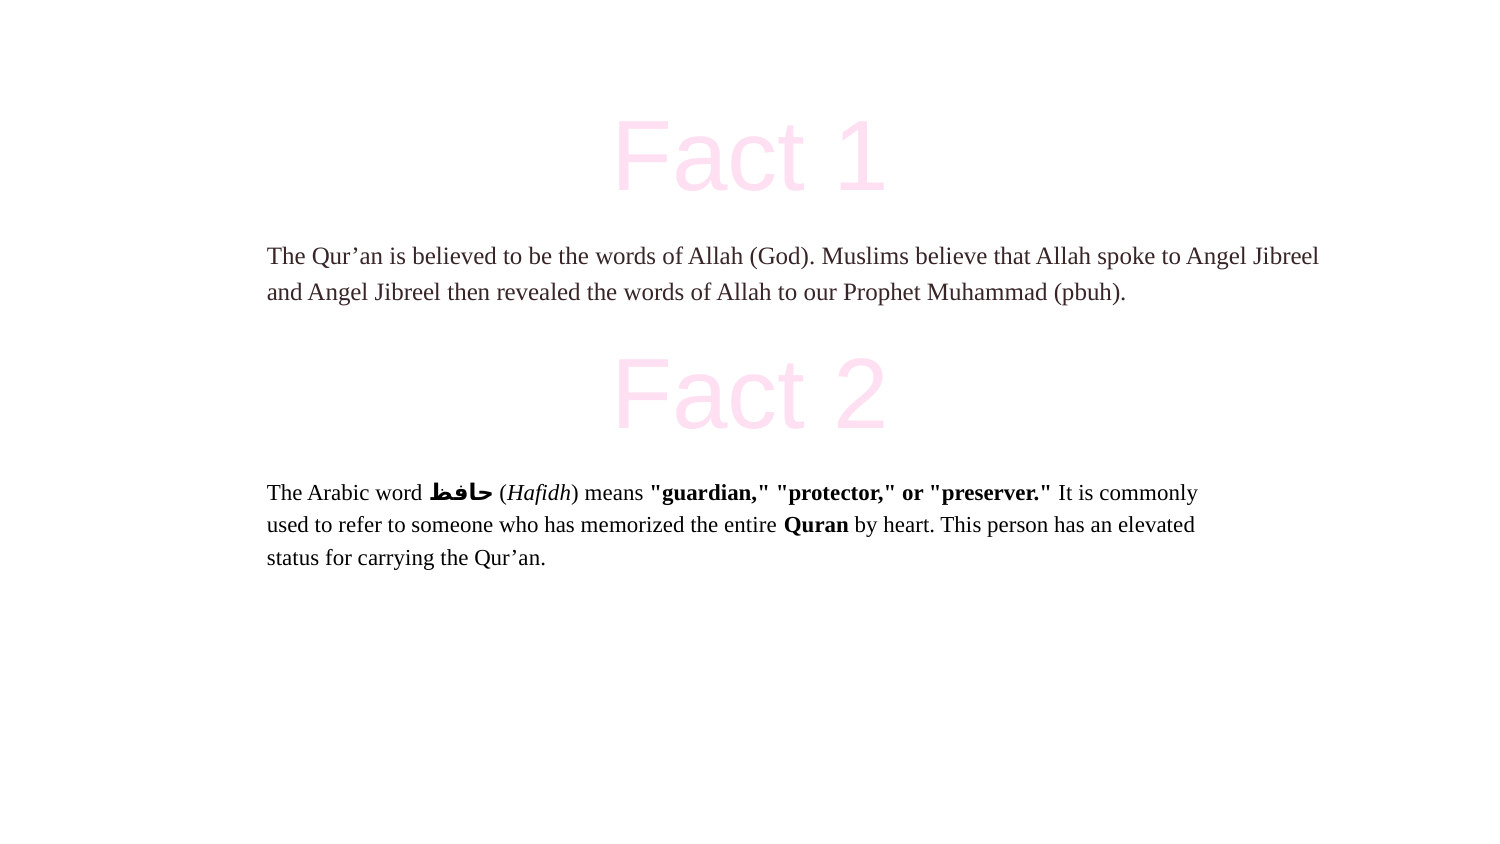

# Fact 1
The Qur’an is believed to be the words of Allah (God). Muslims believe that Allah spoke to Angel Jibreel and Angel Jibreel then revealed the words of Allah to our Prophet Muhammad (pbuh).

Fact 2
The Arabic word حافظ (Hafidh) means "guardian," "protector," or "preserver." It is commonly used to refer to someone who has memorized the entire Quran by heart. This person has an elevated status for carrying the Qur’an.